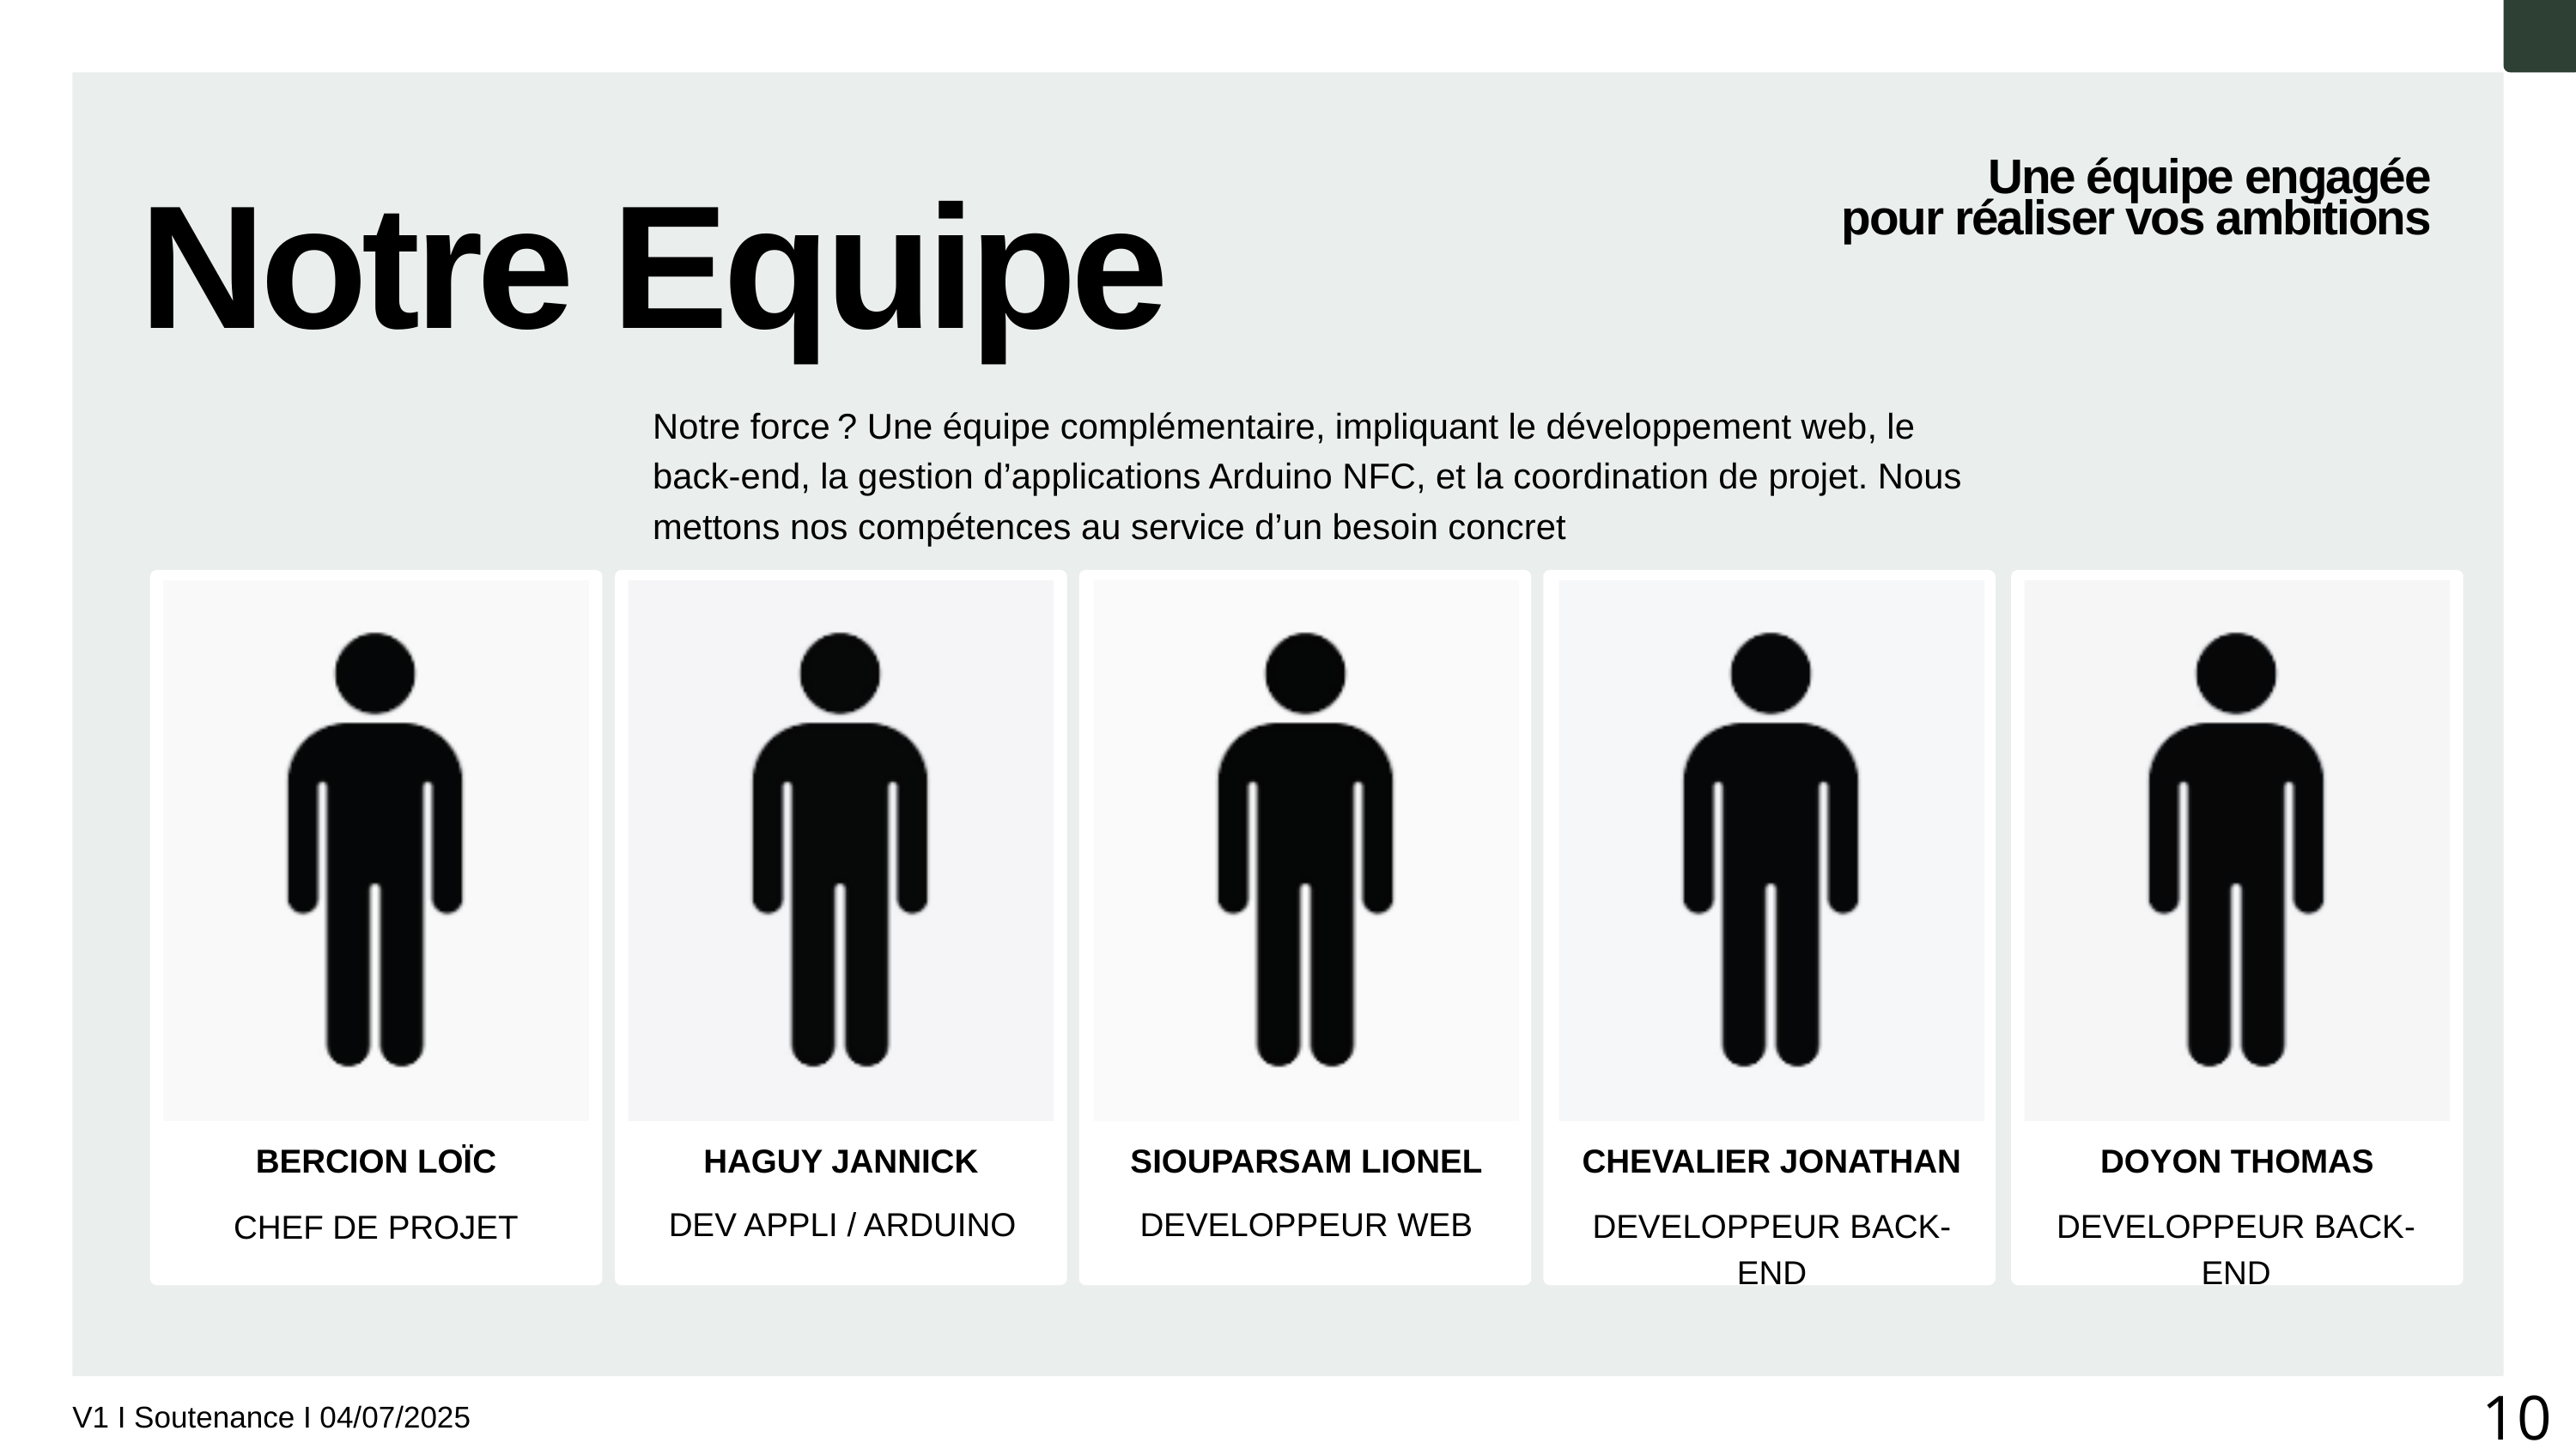

Notre Equipe
Une équipe engagée
pour réaliser vos ambitions
Notre force ? Une équipe complémentaire, impliquant le développement web, le back-end, la gestion d’applications Arduino NFC, et la coordination de projet. Nous mettons nos compétences au service d’un besoin concret

BERCION LOÏC
HAGUY JANNICK
SIOUPARSAM LIONEL
CHEVALIER JONATHAN
DOYON THOMAS
DEV APPLI / ARDUINO
DEVELOPPEUR WEB
DEVELOPPEUR BACK-END
DEVELOPPEUR BACK-END
CHEF DE PROJET
10
V1 I Soutenance I 04/07/2025